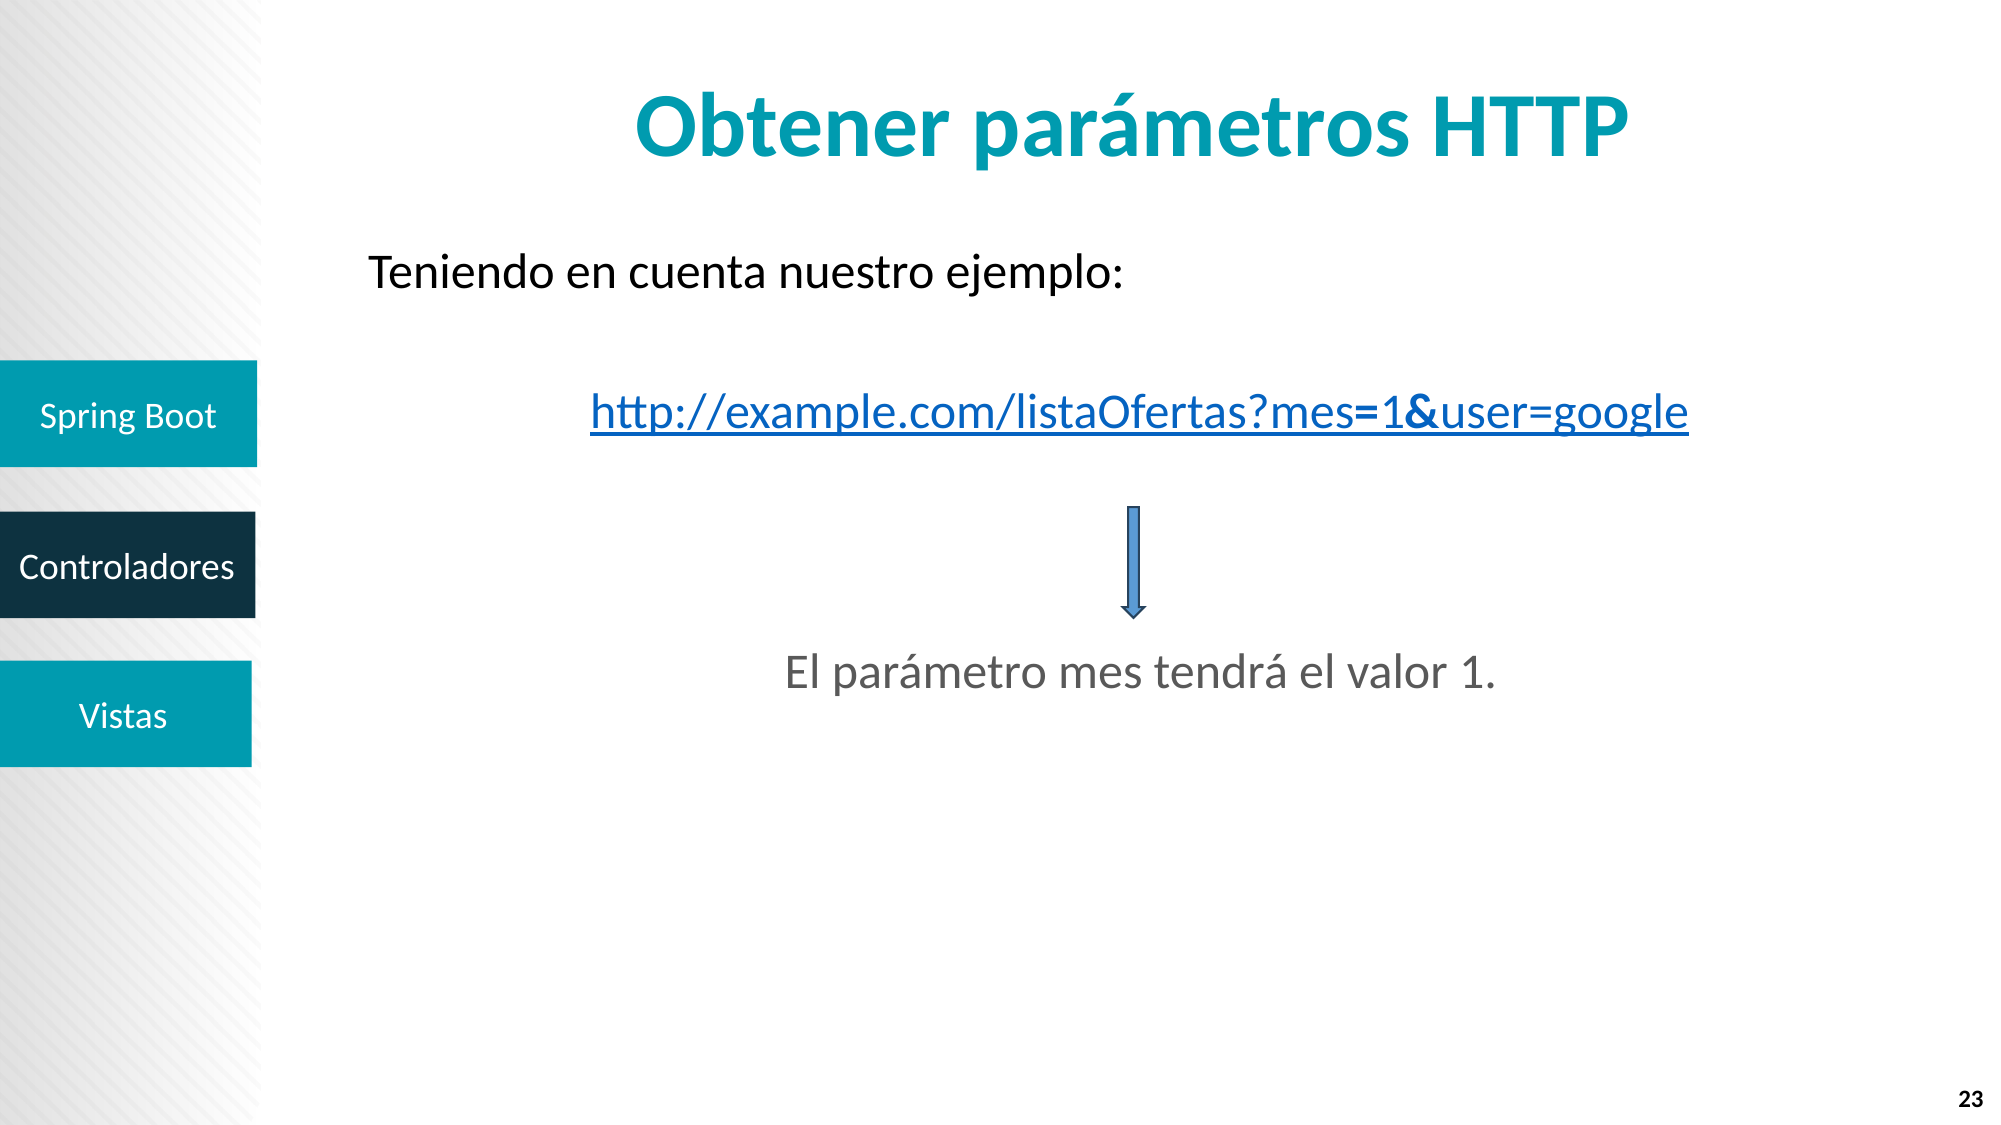

# Obtener parámetros HTTP
Teniendo en cuenta nuestro ejemplo:

http://example.com/listaOfertas?mes=1&user=google

                                     El parámetro mes tendrá el valor 1.

23